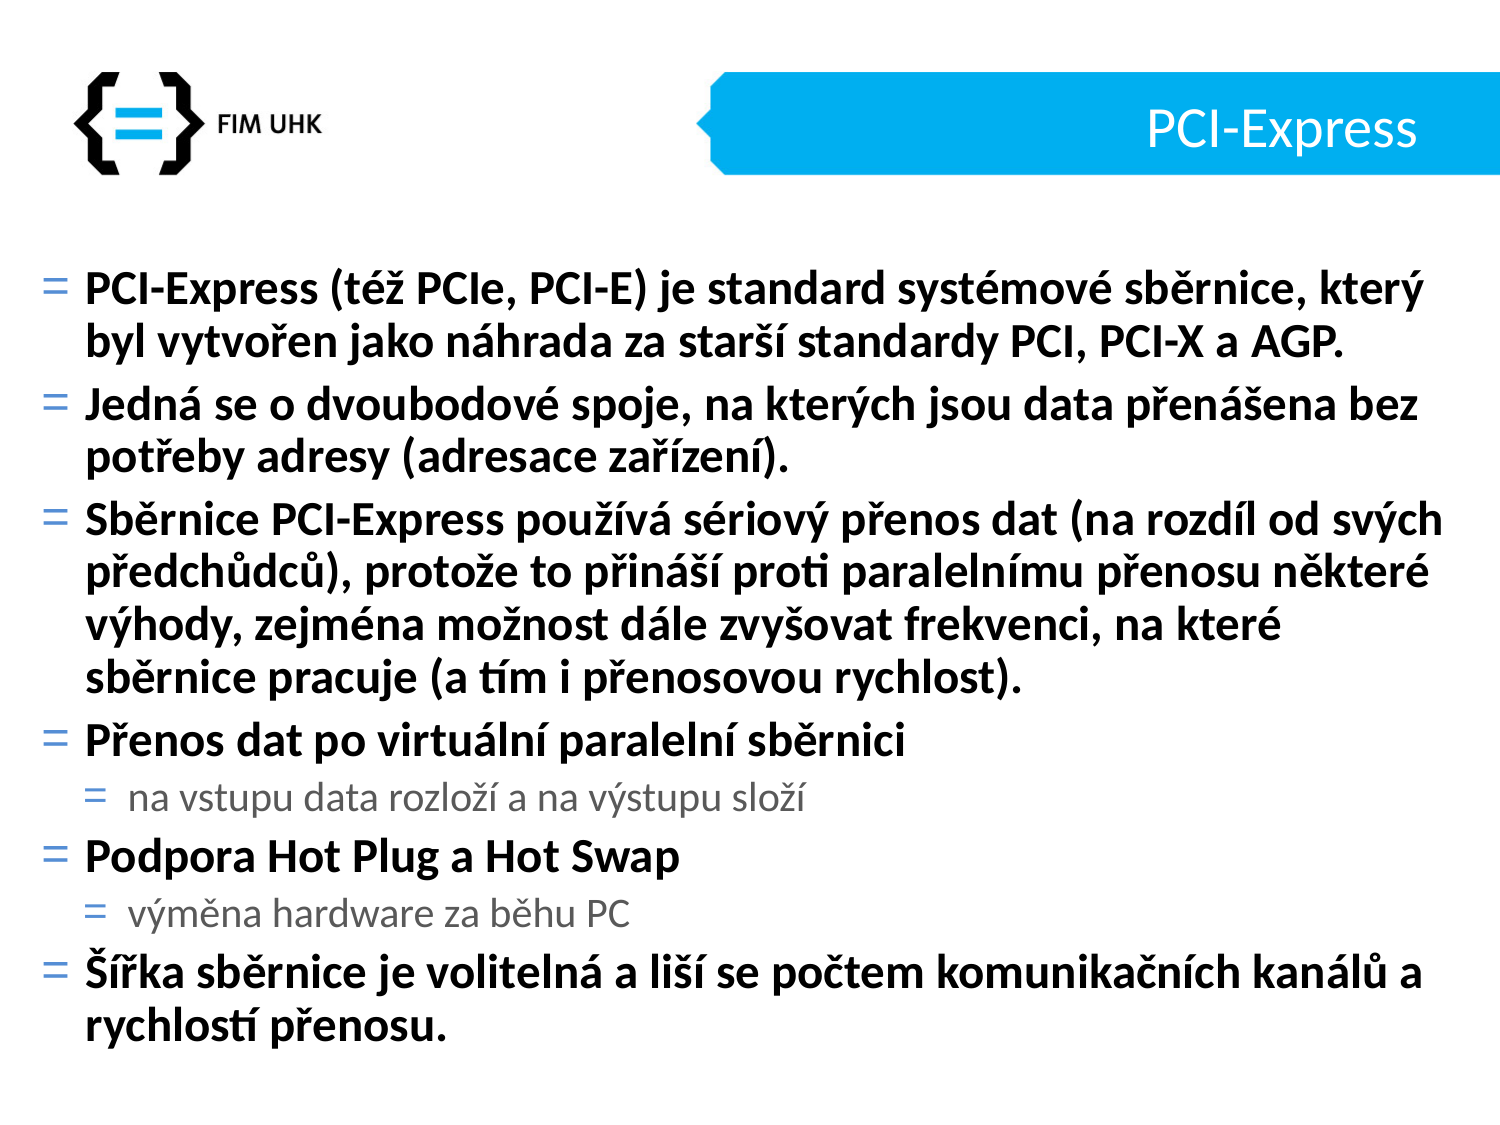

# PCI-Express
PCI-Express (též PCIe, PCI-E) je standard systémové sběrnice, který byl vytvořen jako náhrada za starší standardy PCI, PCI-X a AGP.
Jedná se o dvoubodové spoje, na kterých jsou data přenášena bez potřeby adresy (adresace zařízení).
Sběrnice PCI-Express používá sériový přenos dat (na rozdíl od svých předchůdců), protože to přináší proti paralelnímu přenosu některé výhody, zejména možnost dále zvyšovat frekvenci, na které sběrnice pracuje (a tím i přenosovou rychlost).
Přenos dat po virtuální paralelní sběrnici
na vstupu data rozloží a na výstupu složí
Podpora Hot Plug a Hot Swap
výměna hardware za běhu PC
Šířka sběrnice je volitelná a liší se počtem komunikačních kanálů a rychlostí přenosu.